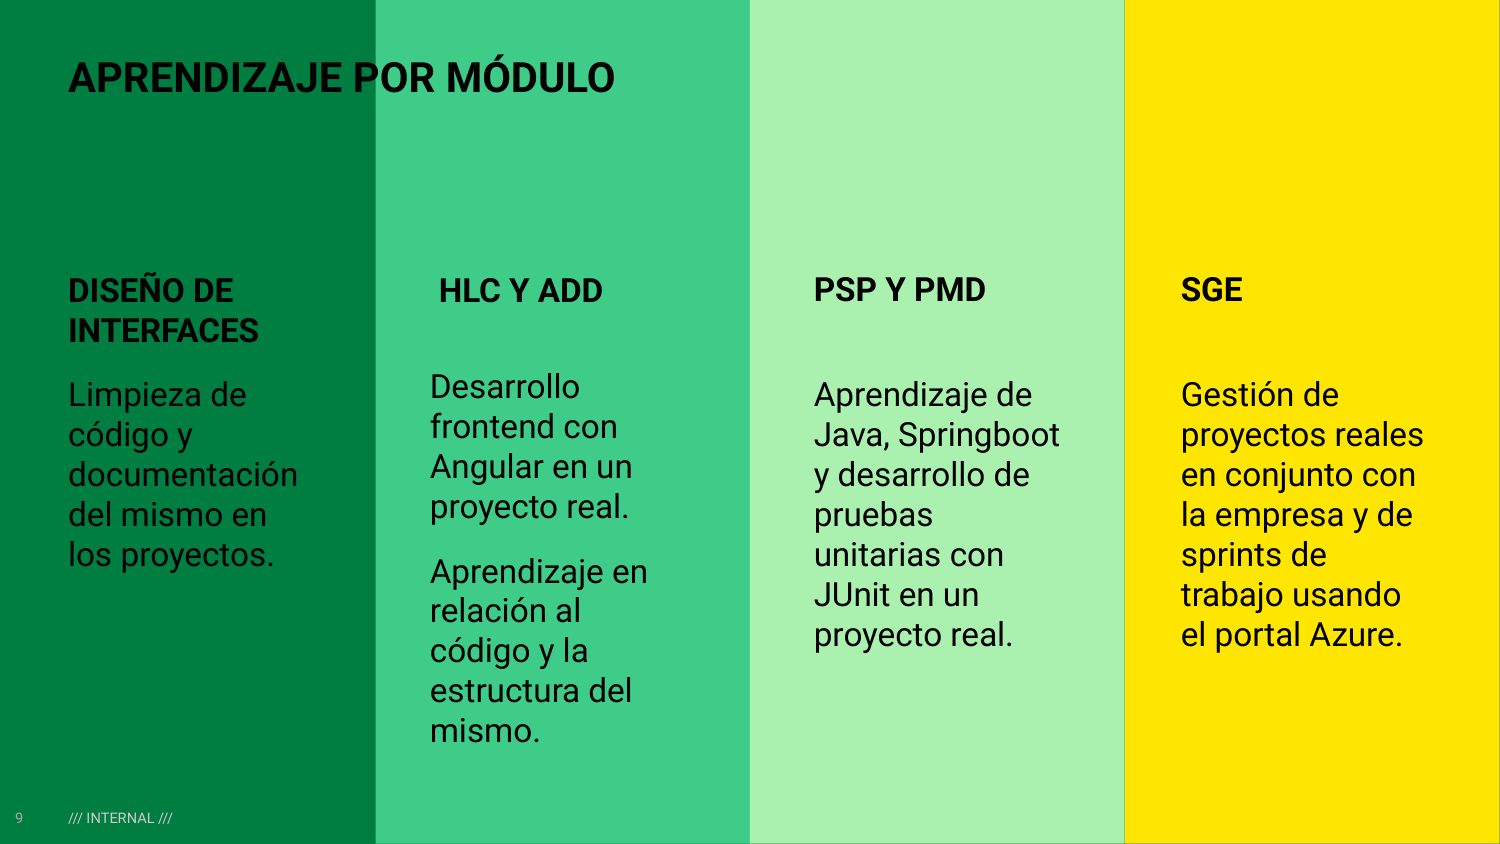

# APRENDIZAJE POR MÓDULO
PSP Y PMD
SGE
DISEÑO DE INTERFACES
HLC Y ADD
Desarrollo frontend con Angular en un proyecto real.
Aprendizaje en relación al código y la estructura del mismo.
Limpieza de código y documentación del mismo en los proyectos.
Aprendizaje de Java, Springboot y desarrollo de pruebas unitarias con JUnit en un proyecto real.

Gestión de proyectos reales en conjunto con la empresa y de sprints de trabajo usando el portal Azure.
/// INTERNAL ///